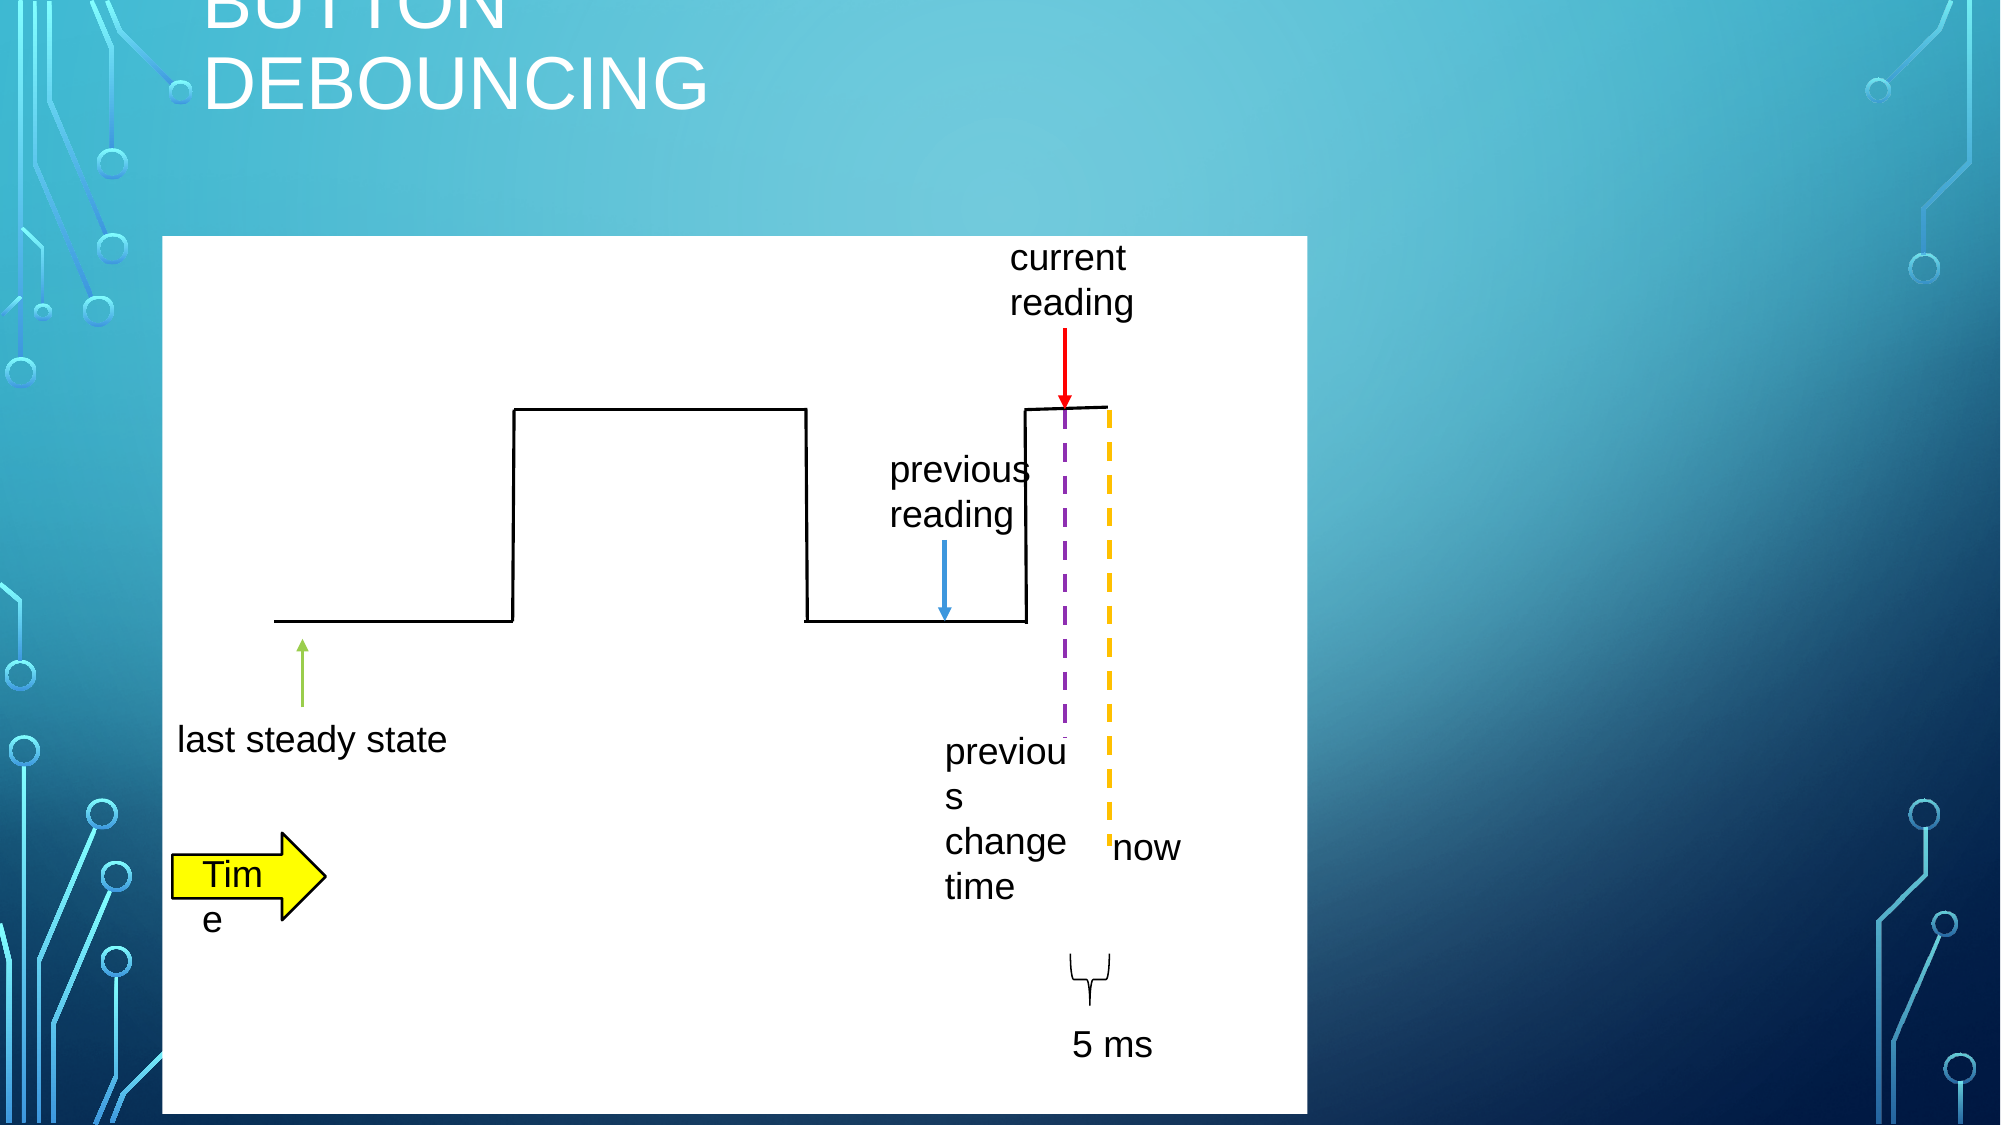

# Button debouncing
current reading

last steady state
previous reading
previous change time
now

Time

5 ms